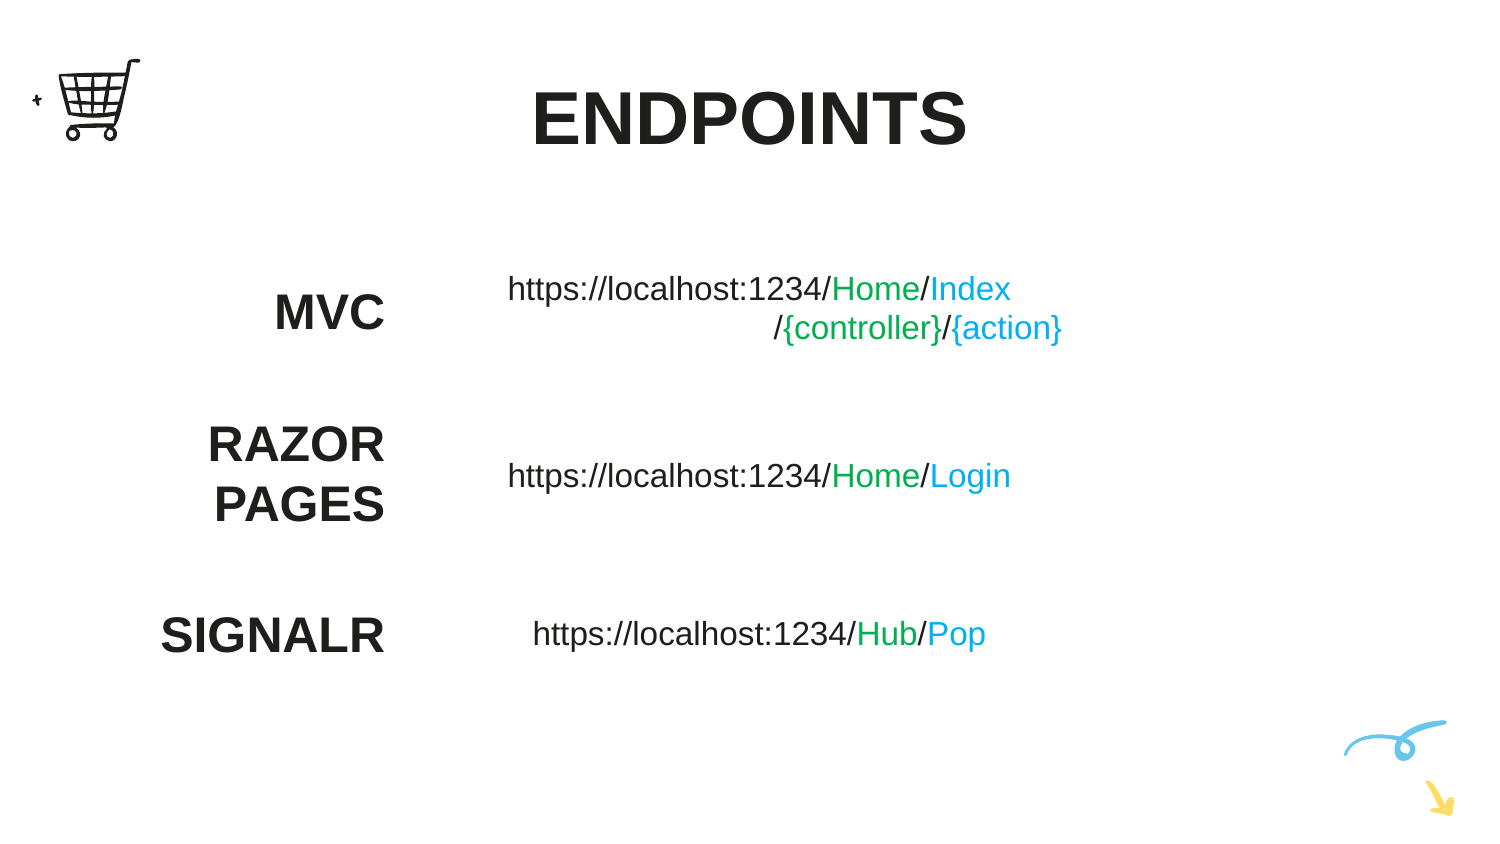

# ENDPOINTS
https://localhost:1234/Home/Index
                                                                                /{controller}/{action}
MVC
https://localhost:1234/Home/Login

RAZOR PAGES
https://localhost:1234/Hub/Pop
SIGNALR